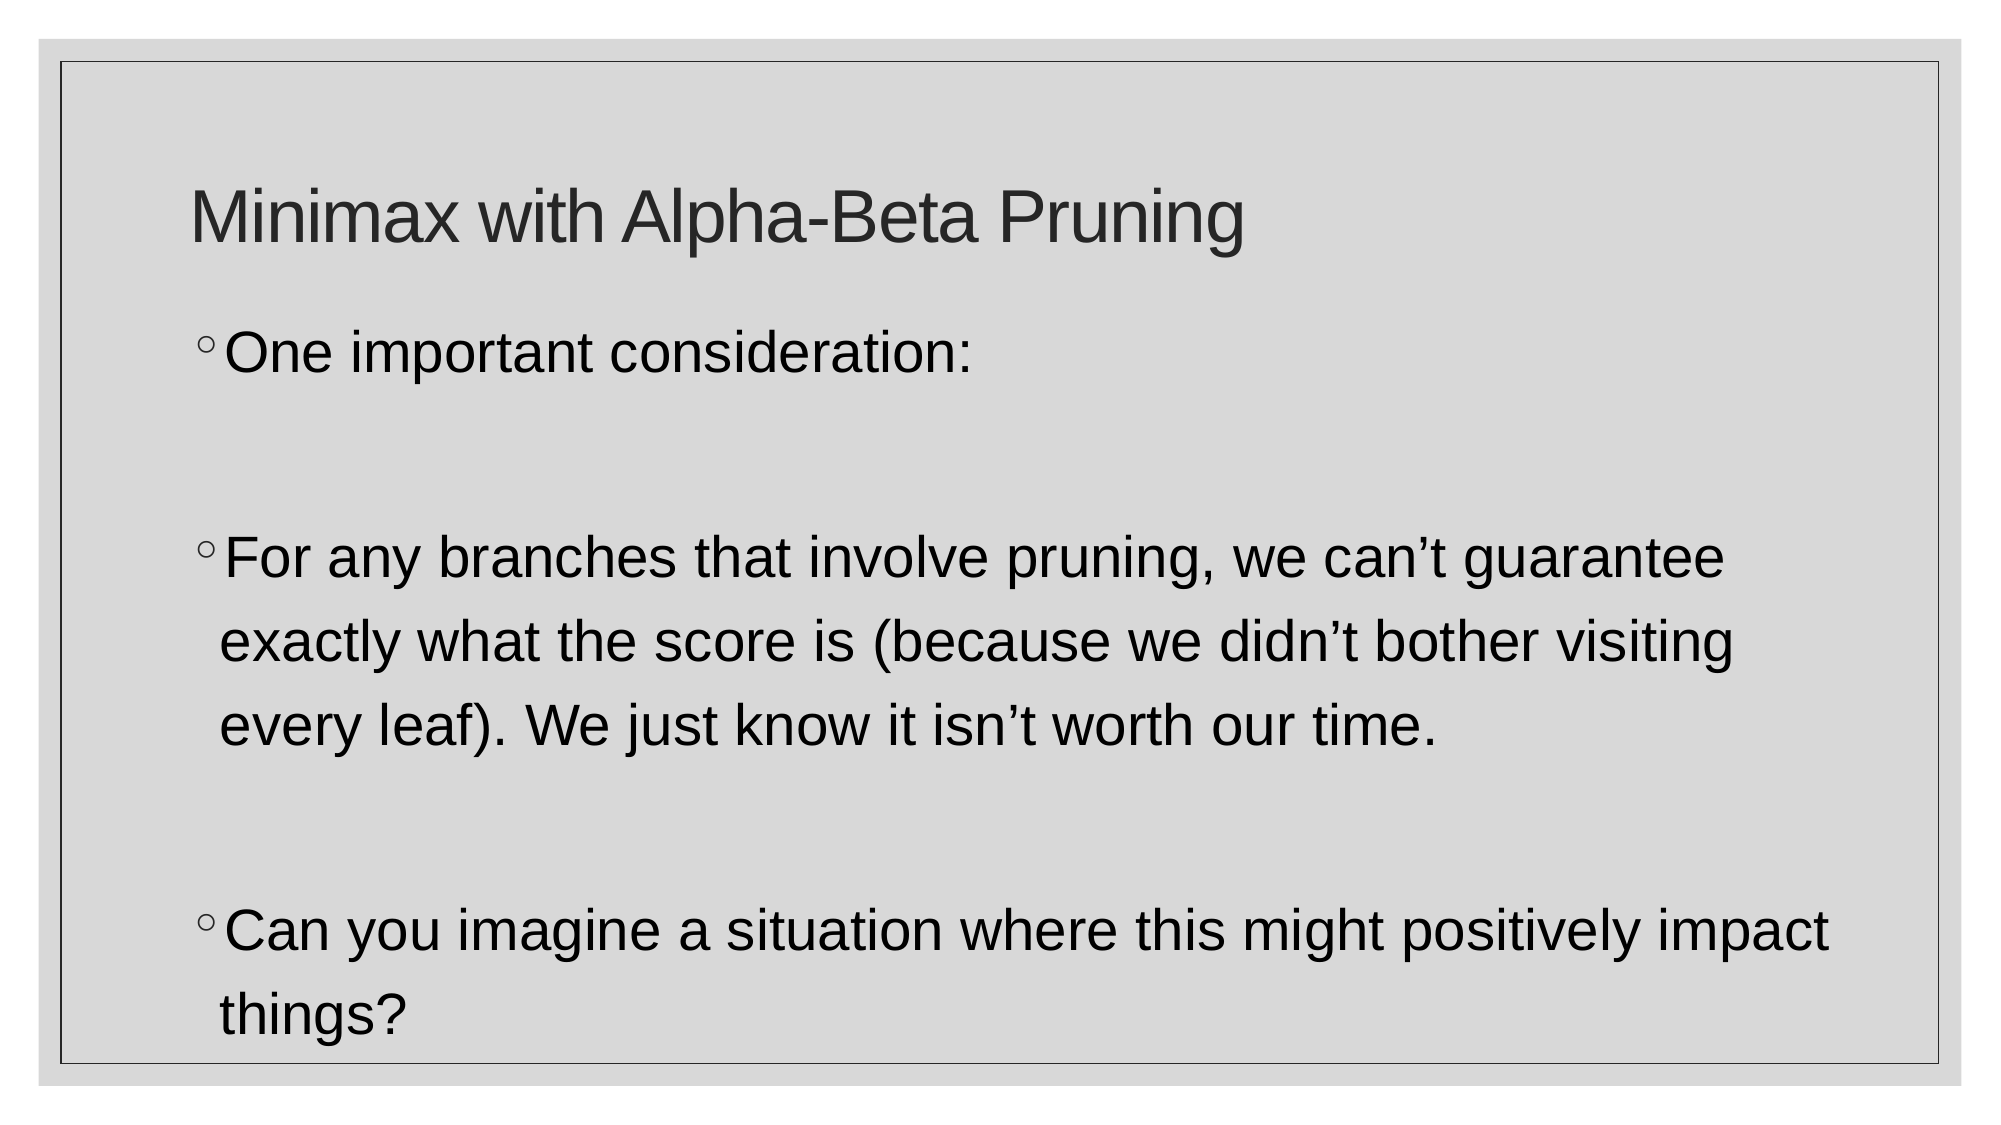

# Minimax with Alpha-Beta Pruning
One important consideration:

For any branches that involve pruning, we can’t guarantee exactly what the score is (because we didn’t bother visiting every leaf). We just know it isn’t worth our time.

Can you imagine a situation where this might positively impact things?